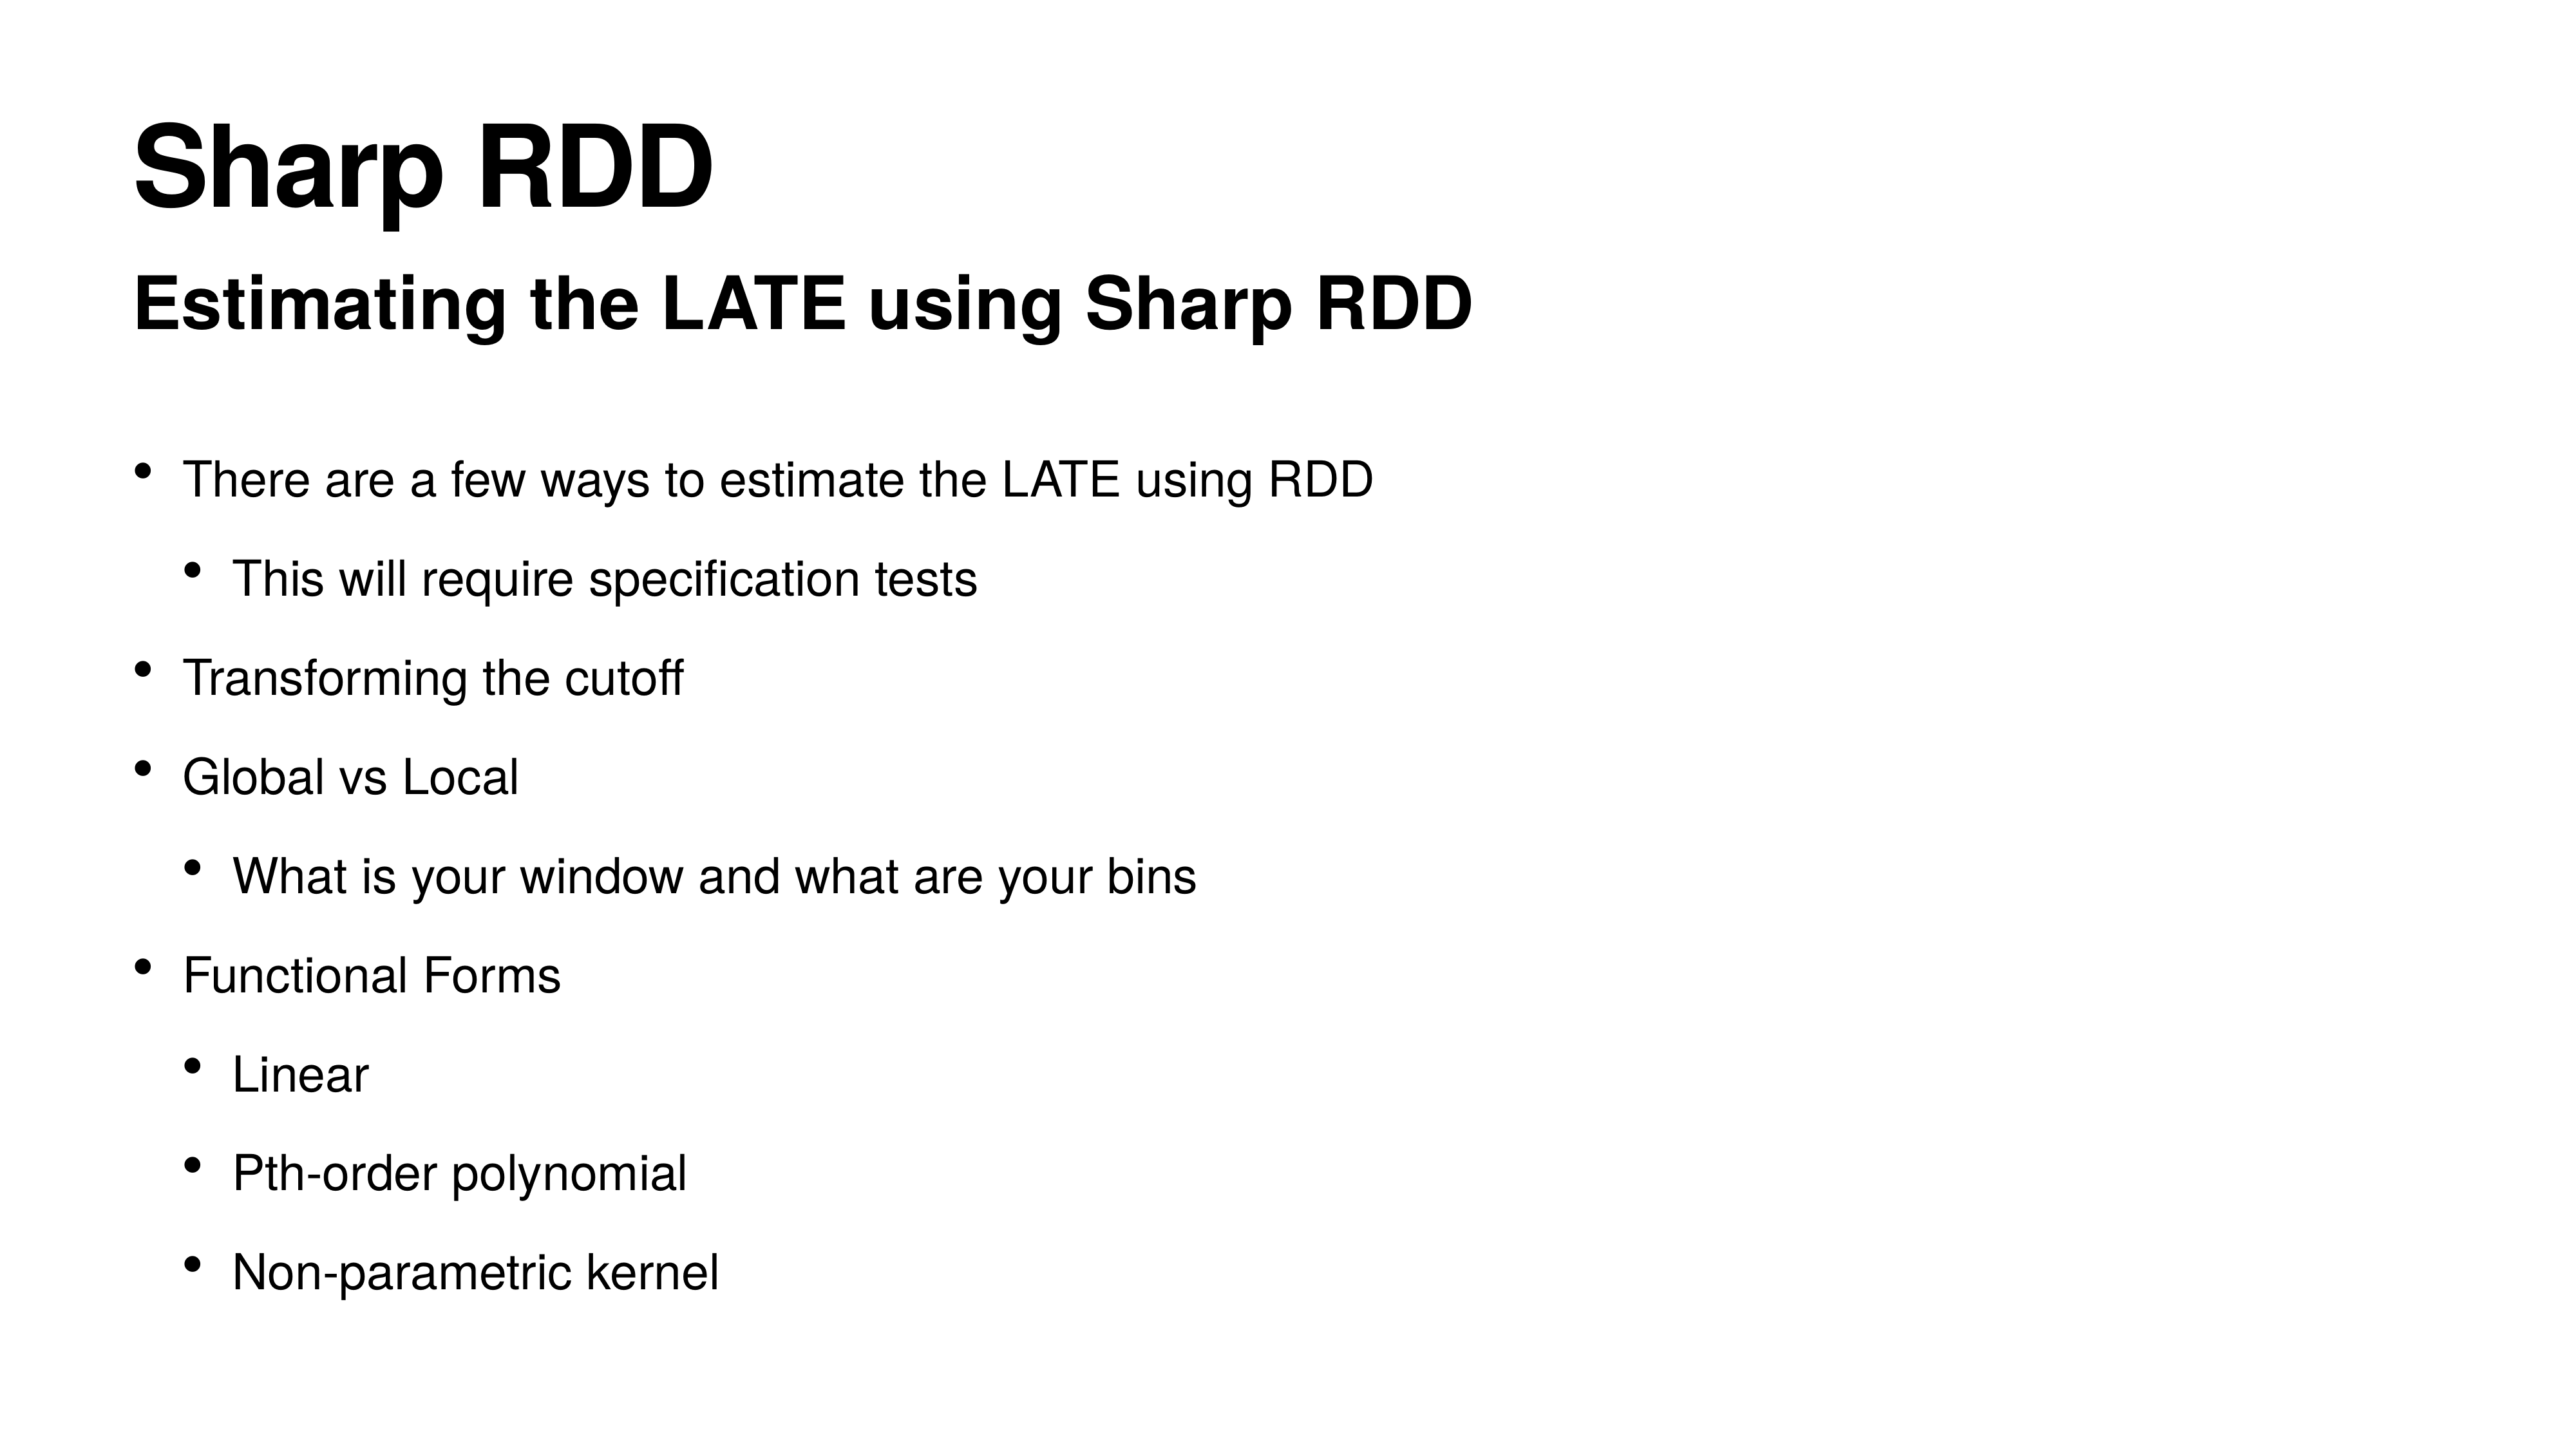

# Sharp RDD
Estimating the LATE using Sharp RDD
There are a few ways to estimate the LATE using RDD
This will require specification tests
Transforming the cutoff
Global vs Local
What is your window and what are your bins
Functional Forms
Linear
Pth-order polynomial
Non-parametric kernel